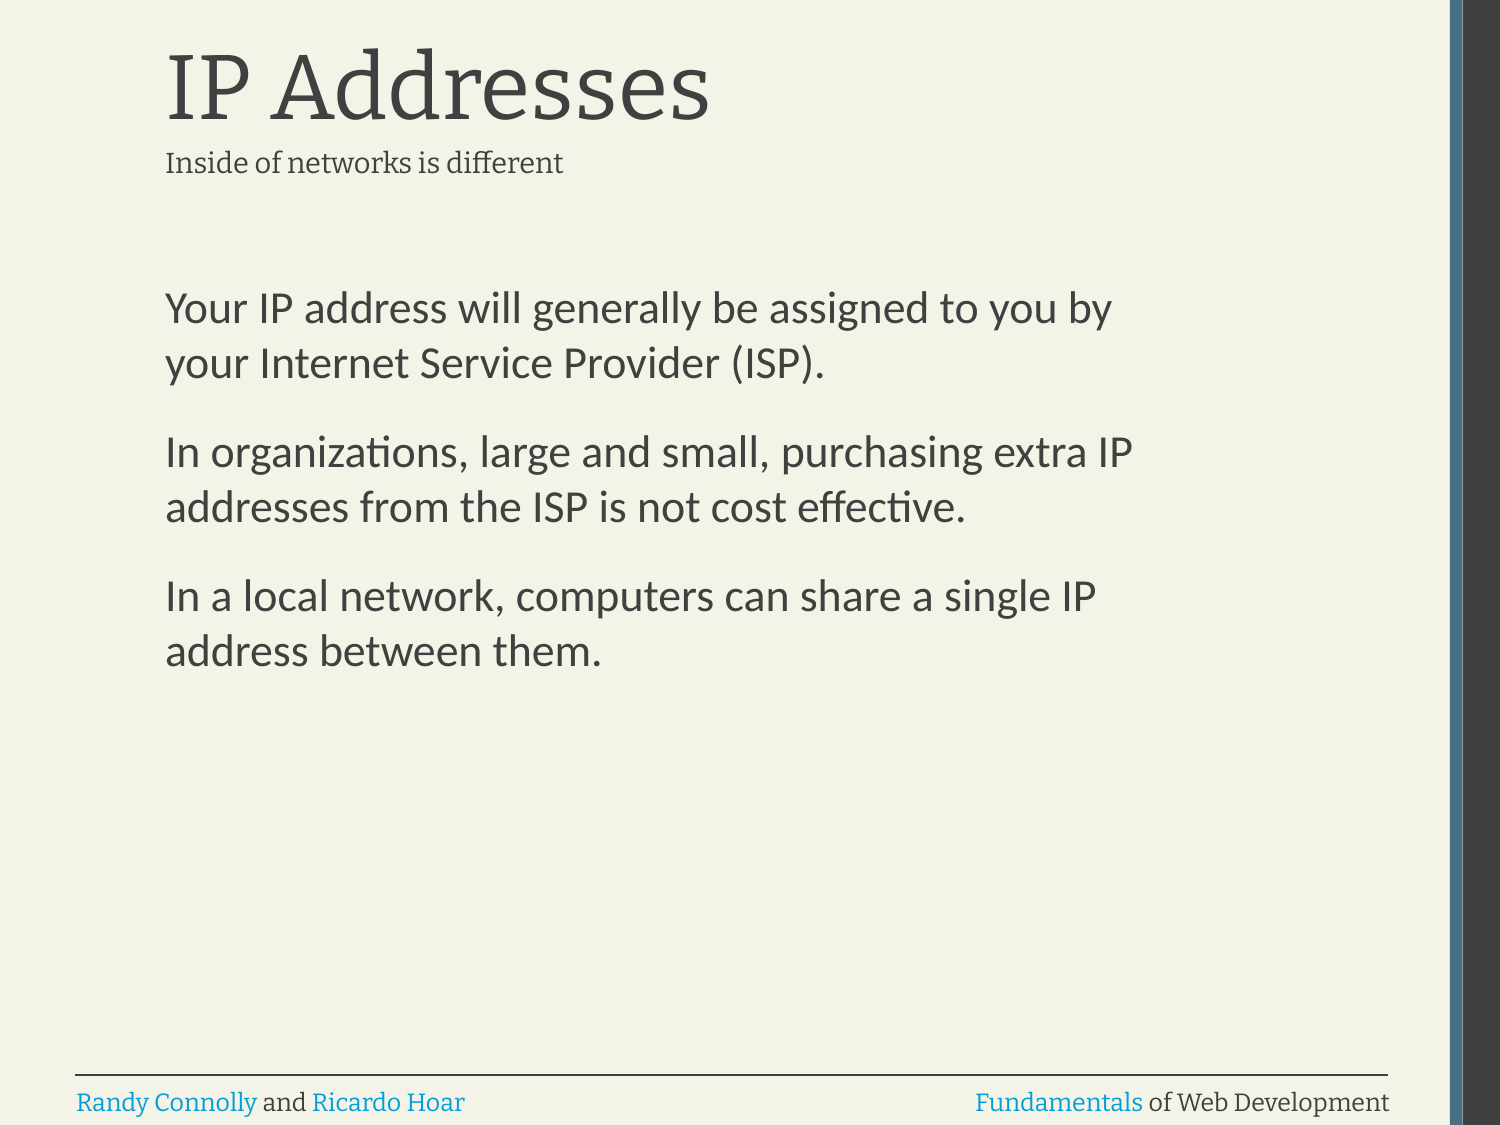

# IP Addresses
Inside of networks is different
Your IP address will generally be assigned to you by your Internet Service Provider (ISP).
In organizations, large and small, purchasing extra IP addresses from the ISP is not cost effective.
In a local network, computers can share a single IP address between them.